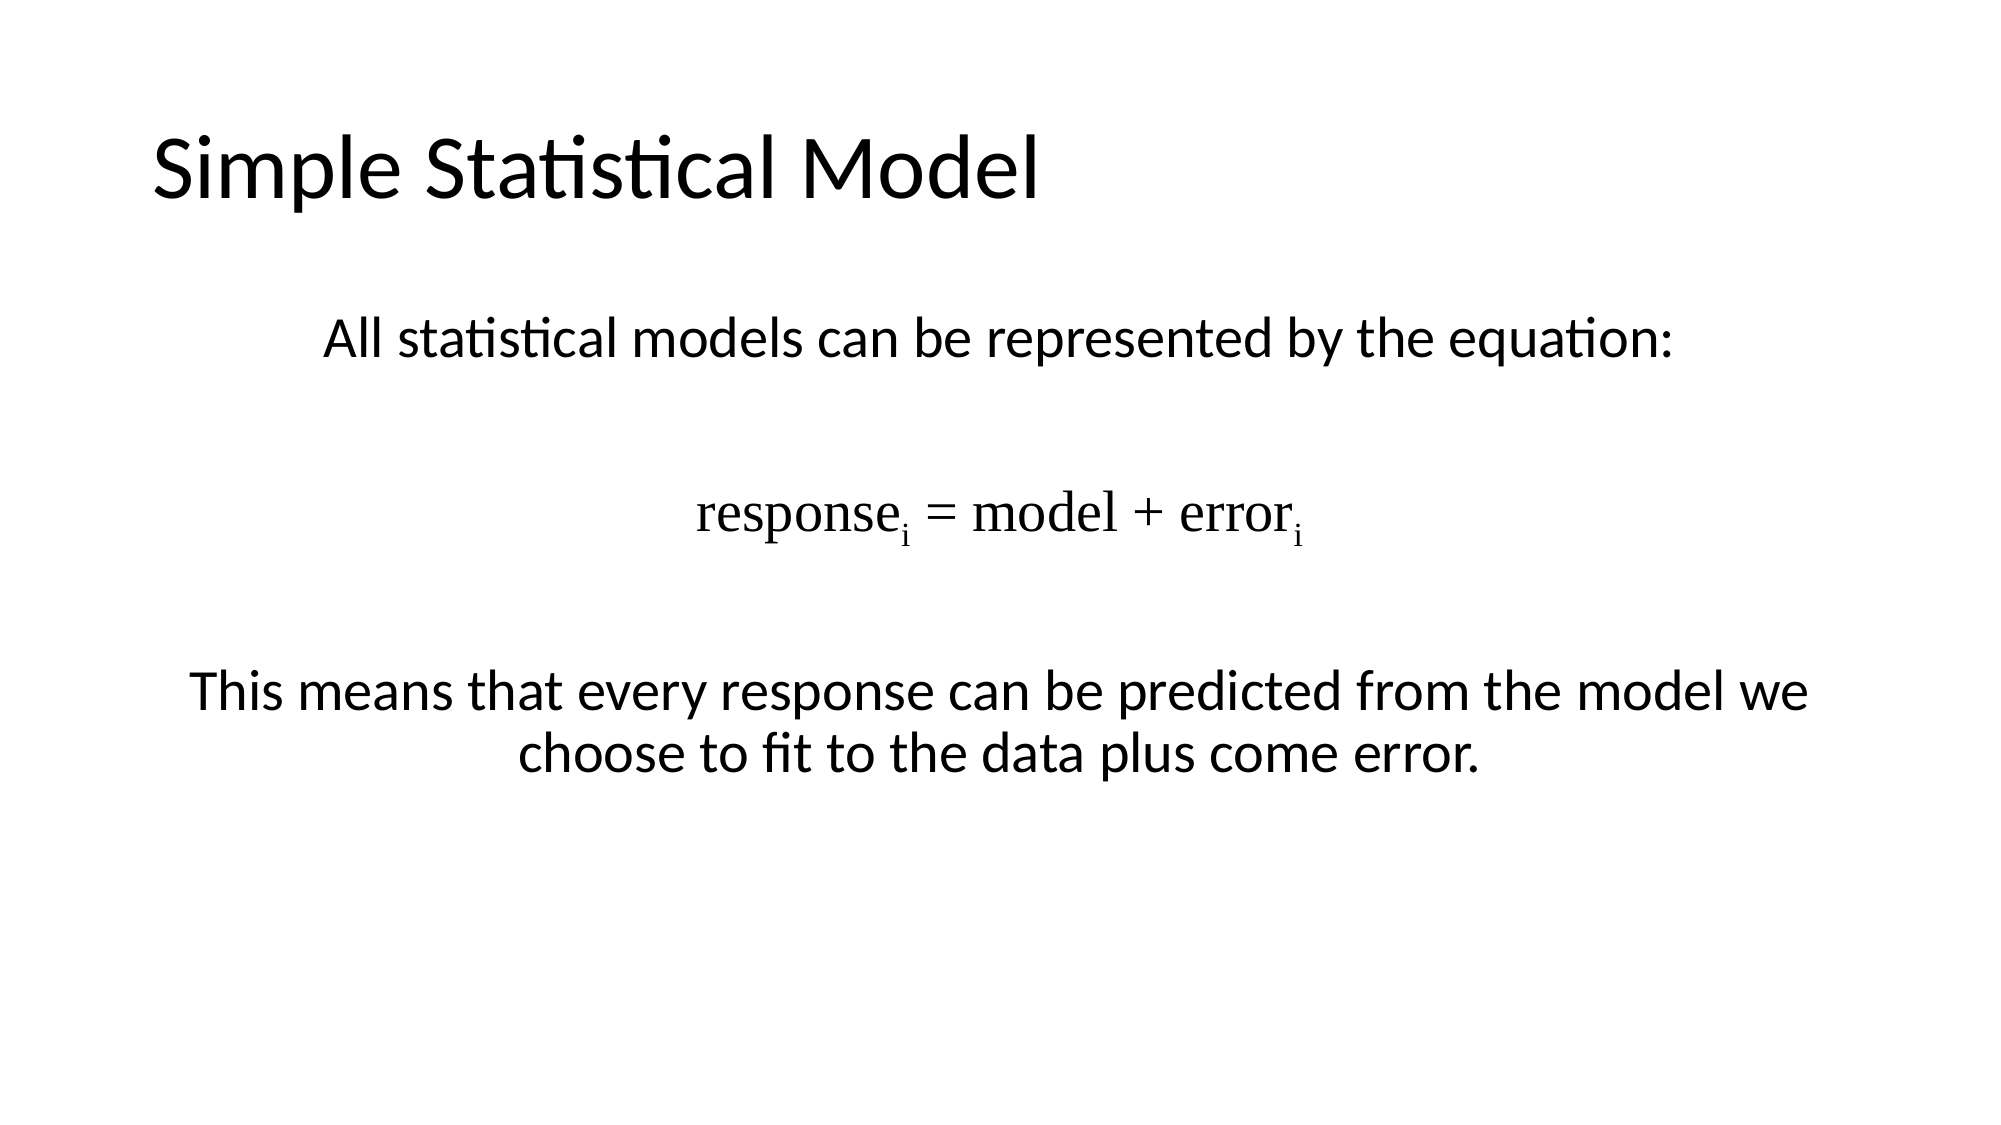

# Simple Statistical Model
All statistical models can be represented by the equation:

responsei = model + errori

This means that every response can be predicted from the model we choose to fit to the data plus come error.